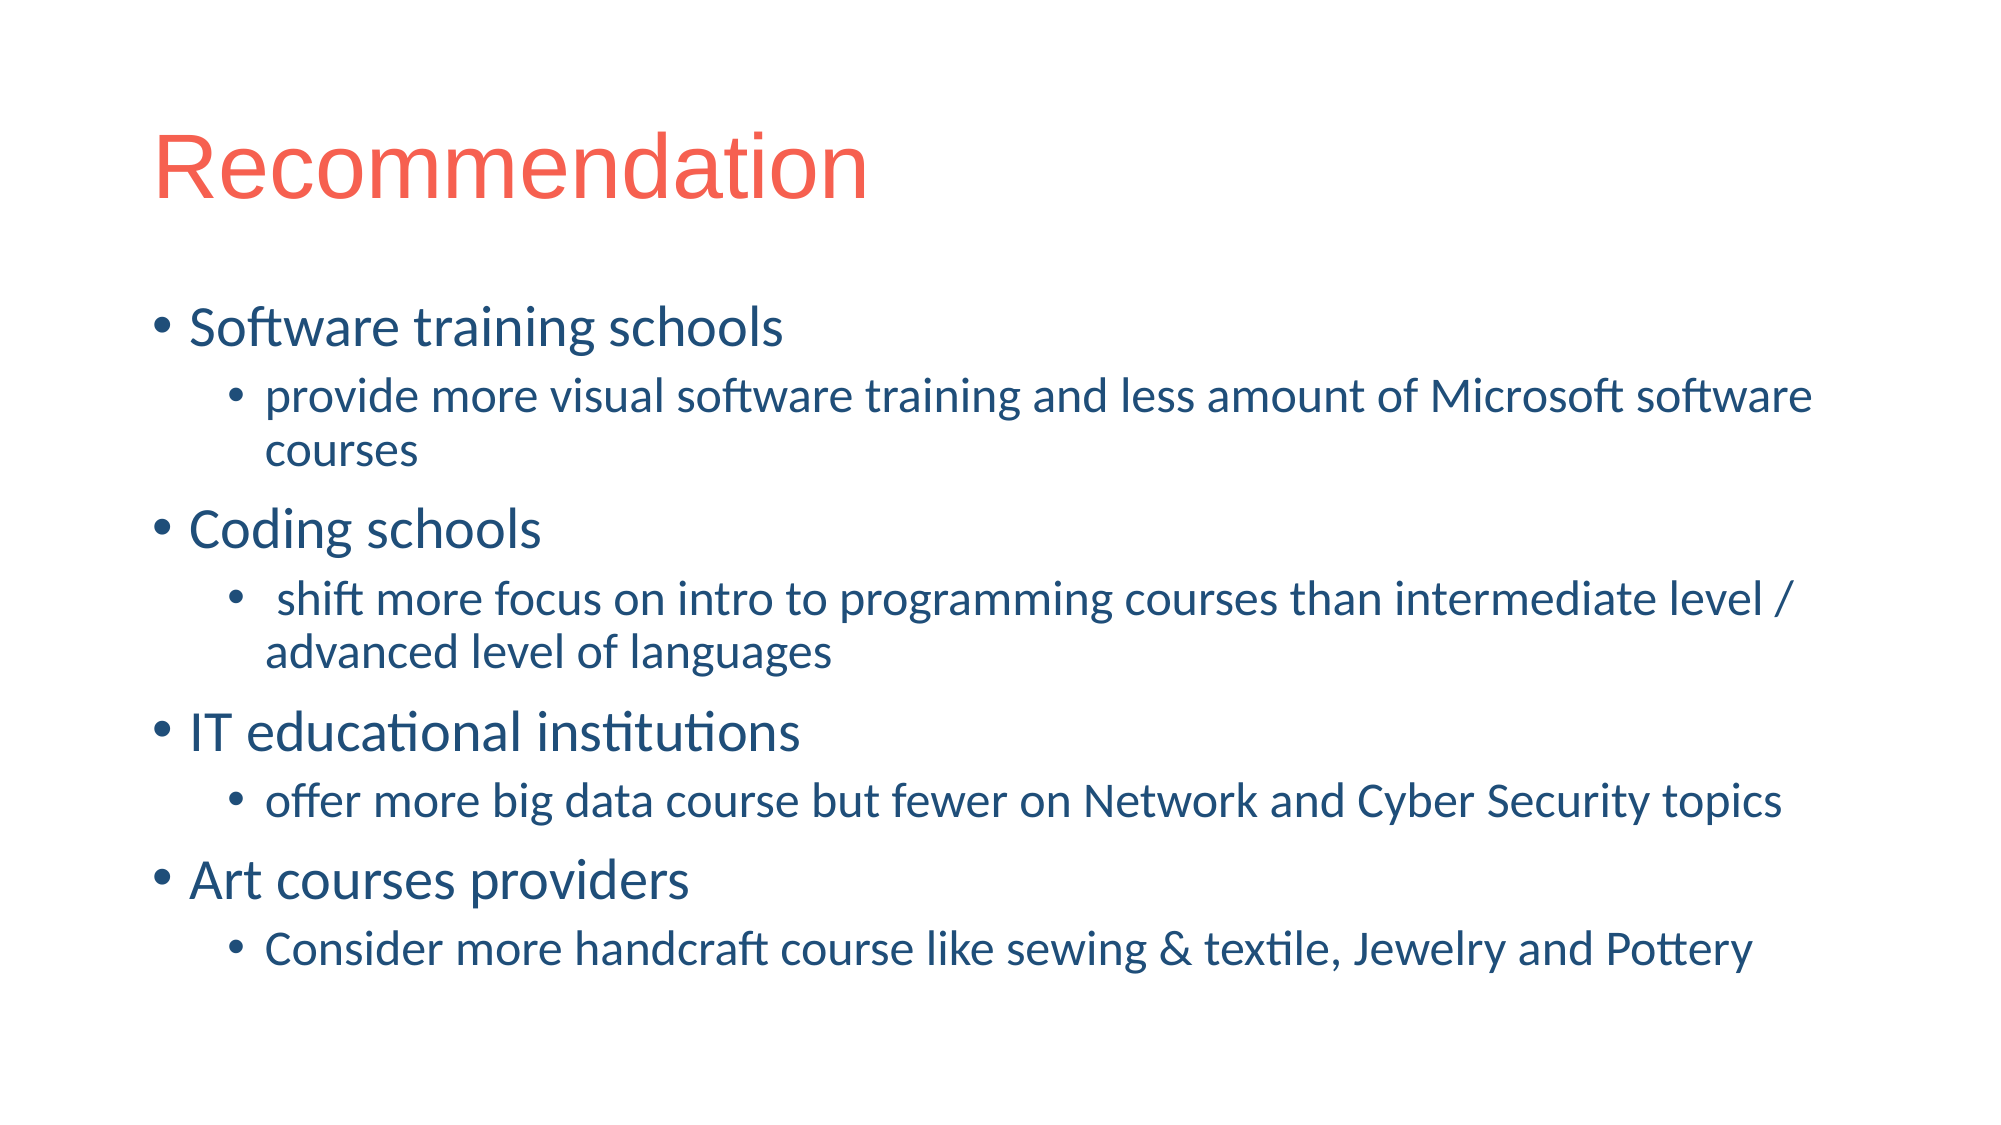

# Recommendation
Software training schools
provide more visual software training and less amount of Microsoft software courses
Coding schools
 shift more focus on intro to programming courses than intermediate level / advanced level of languages
IT educational institutions
offer more big data course but fewer on Network and Cyber Security topics
Art courses providers
Consider more handcraft course like sewing & textile, Jewelry and Pottery